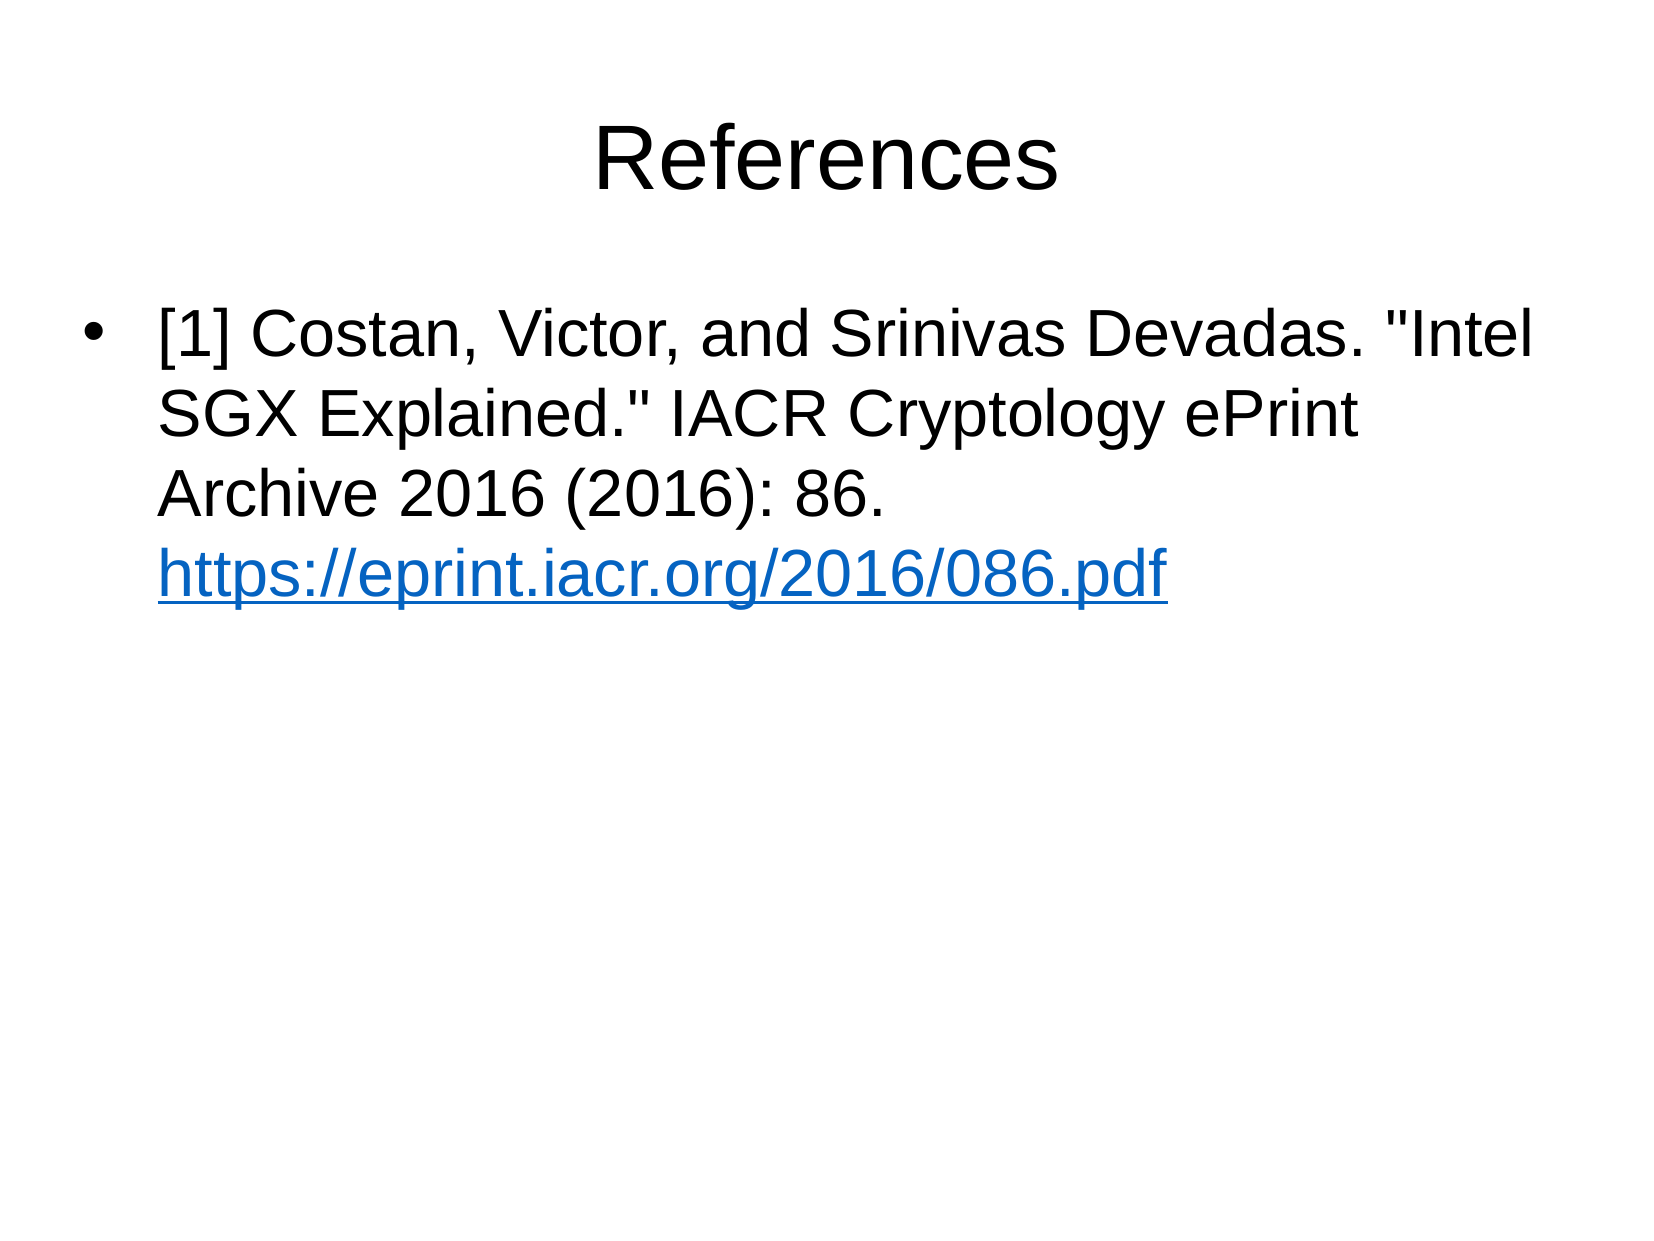

References
[1] Costan, Victor, and Srinivas Devadas. "Intel SGX Explained." IACR Cryptology ePrint Archive 2016 (2016): 86.   https://eprint.iacr.org/2016/086.pdf